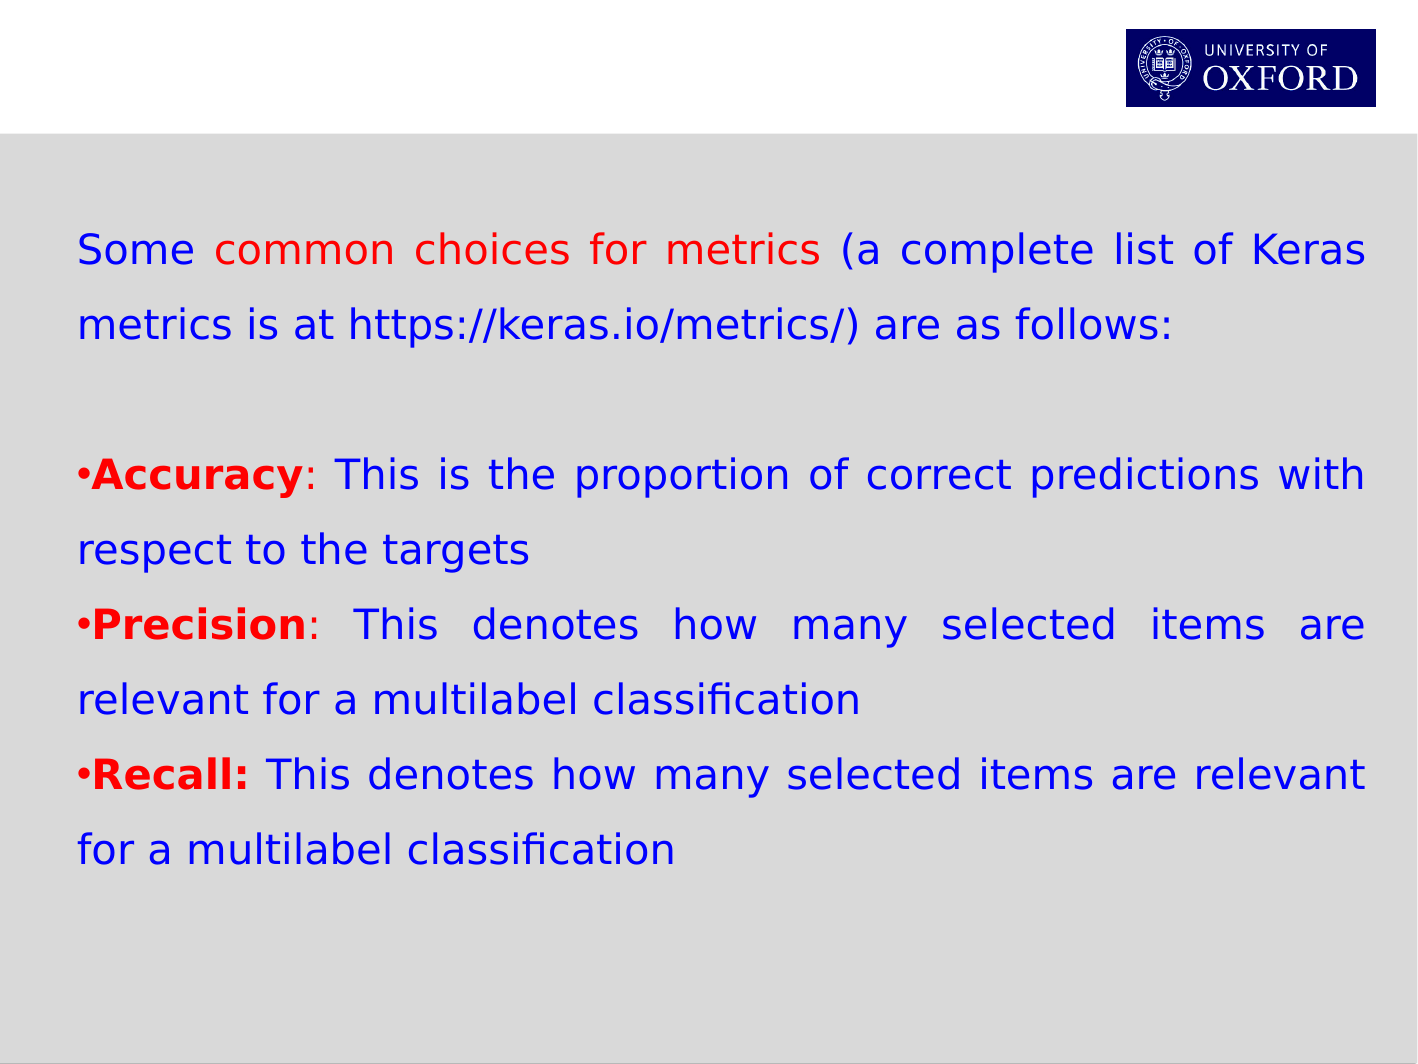

Some common choices for metrics (a complete list of Keras metrics is at https://keras.io/metrics/) are as follows:

Accuracy: This is the proportion of correct predictions with respect to the targets
Precision: This denotes how many selected items are relevant for a multilabel classification
Recall: This denotes how many selected items are relevant for a multilabel classification